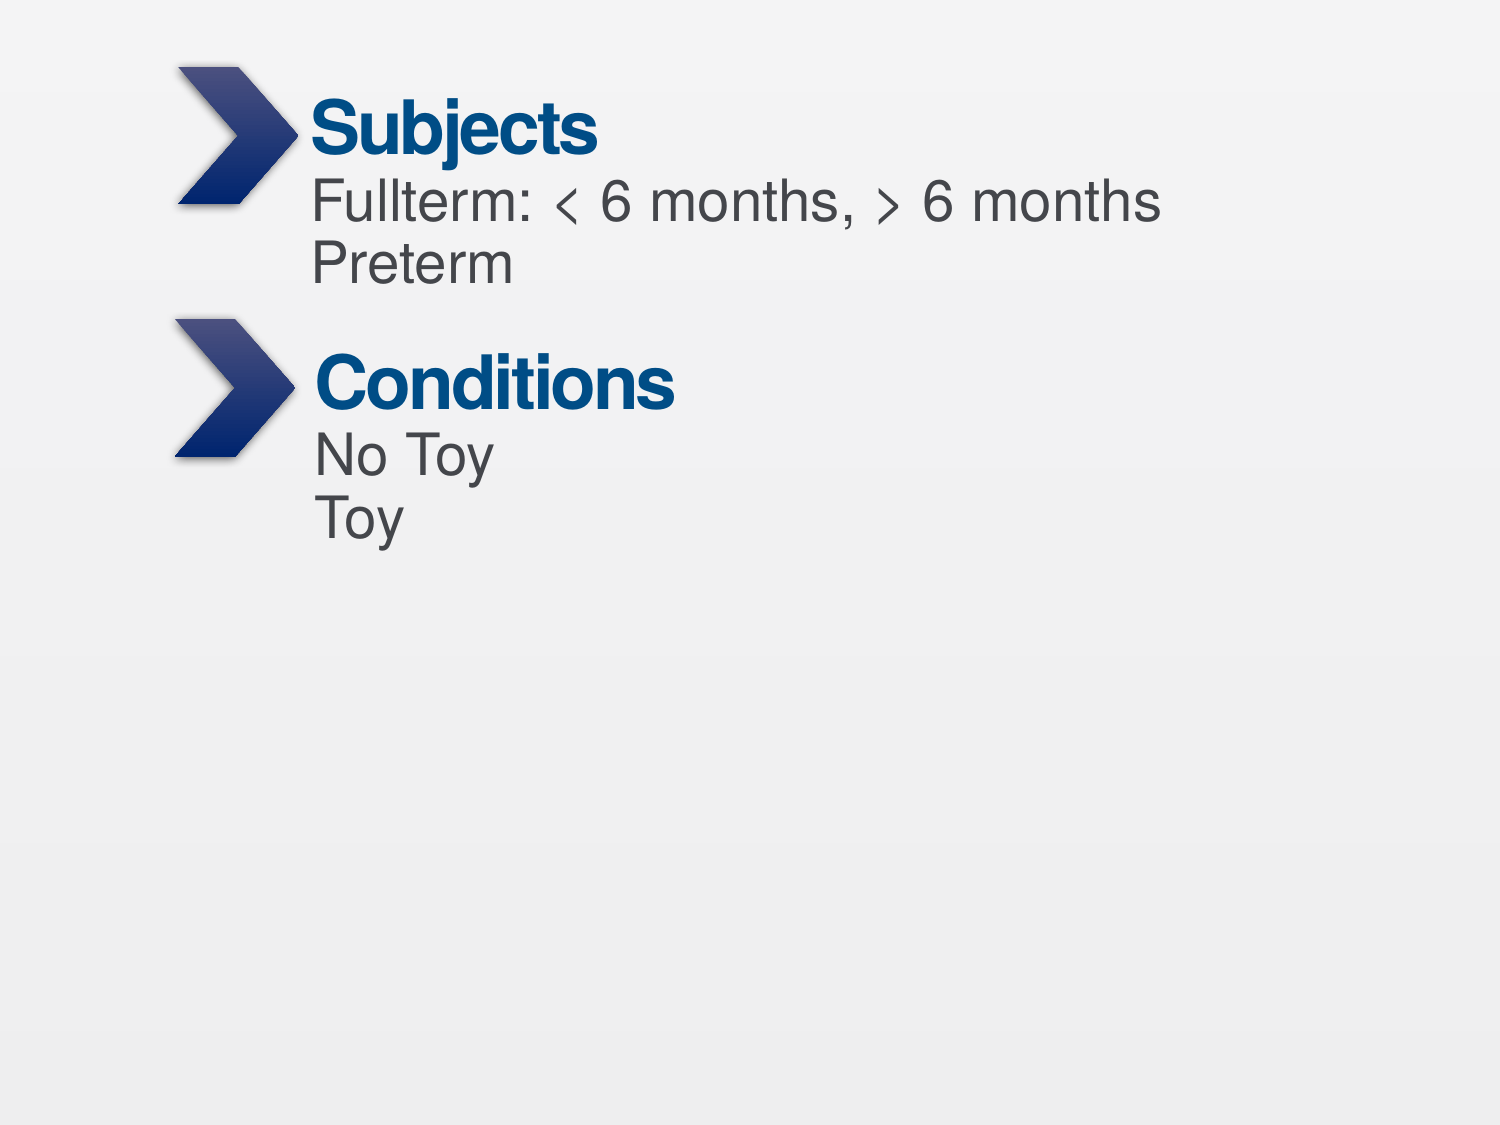

Subjects
Fullterm: < 6 months, > 6 months
Preterm

Conditions
No Toy
Toy